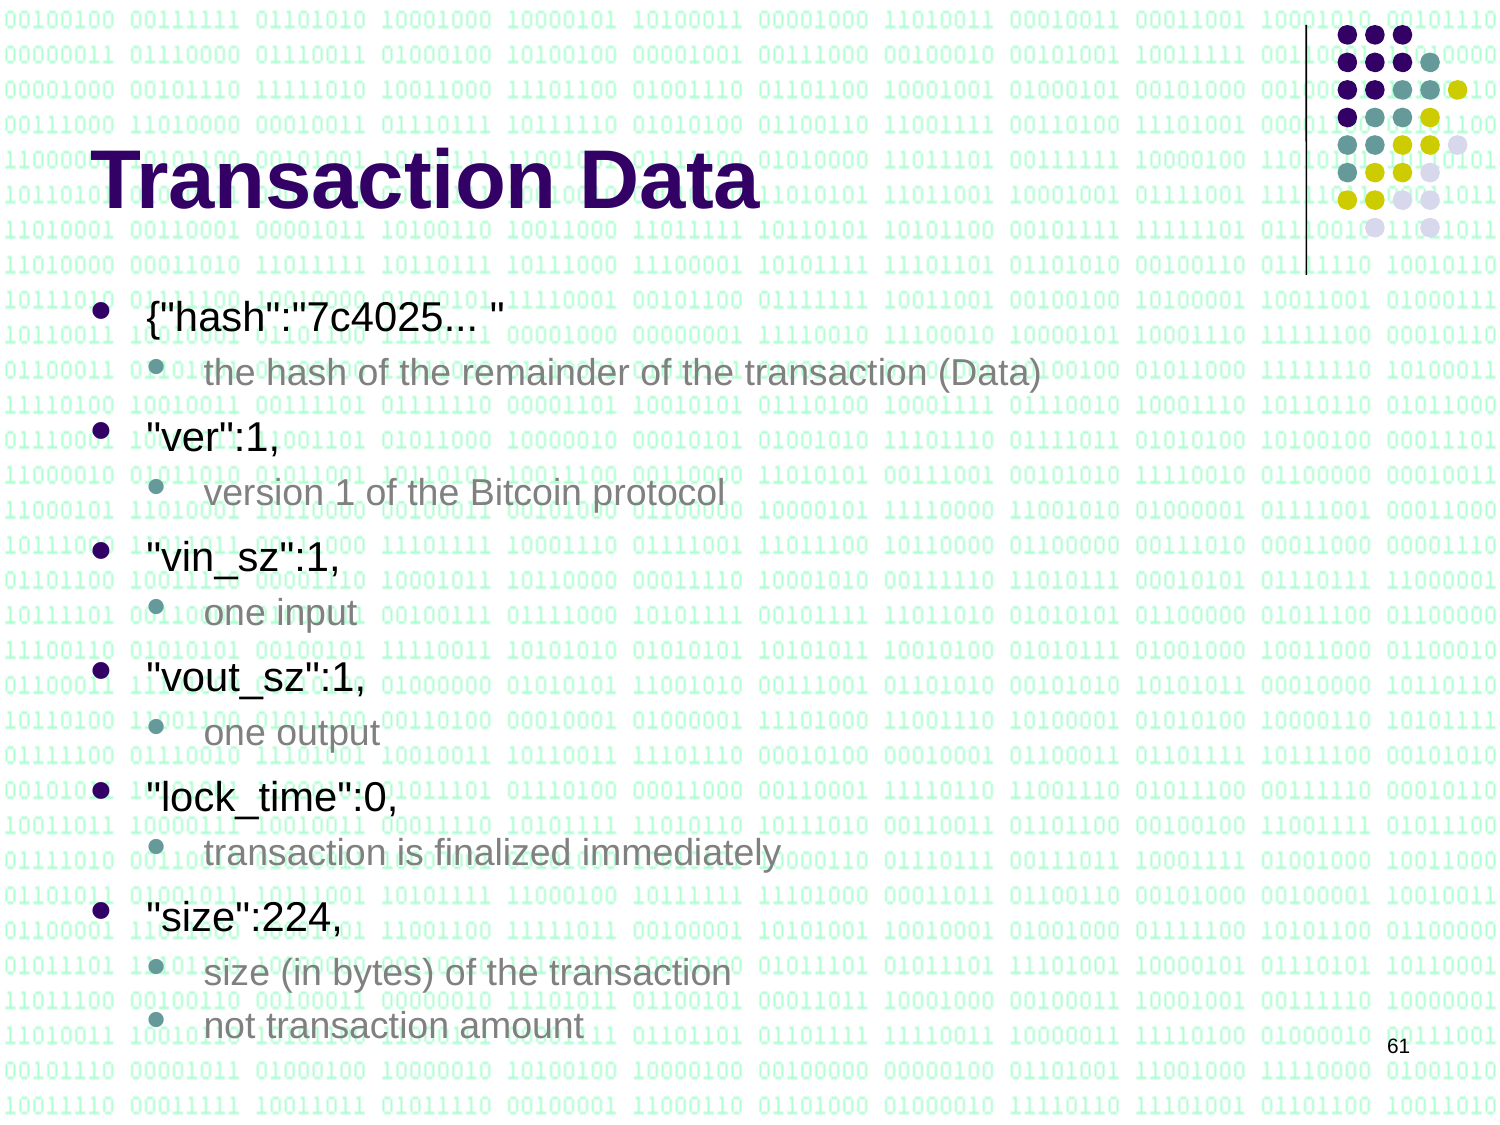

# Transaction Data
{"hash":"7c4025... "
the hash of the remainder of the transaction (Data)
"ver":1,
version 1 of the Bitcoin protocol
"vin_sz":1,
one input
"vout_sz":1,
one output
"lock_time":0,
transaction is finalized immediately
"size":224,
size (in bytes) of the transaction
not transaction amount
61